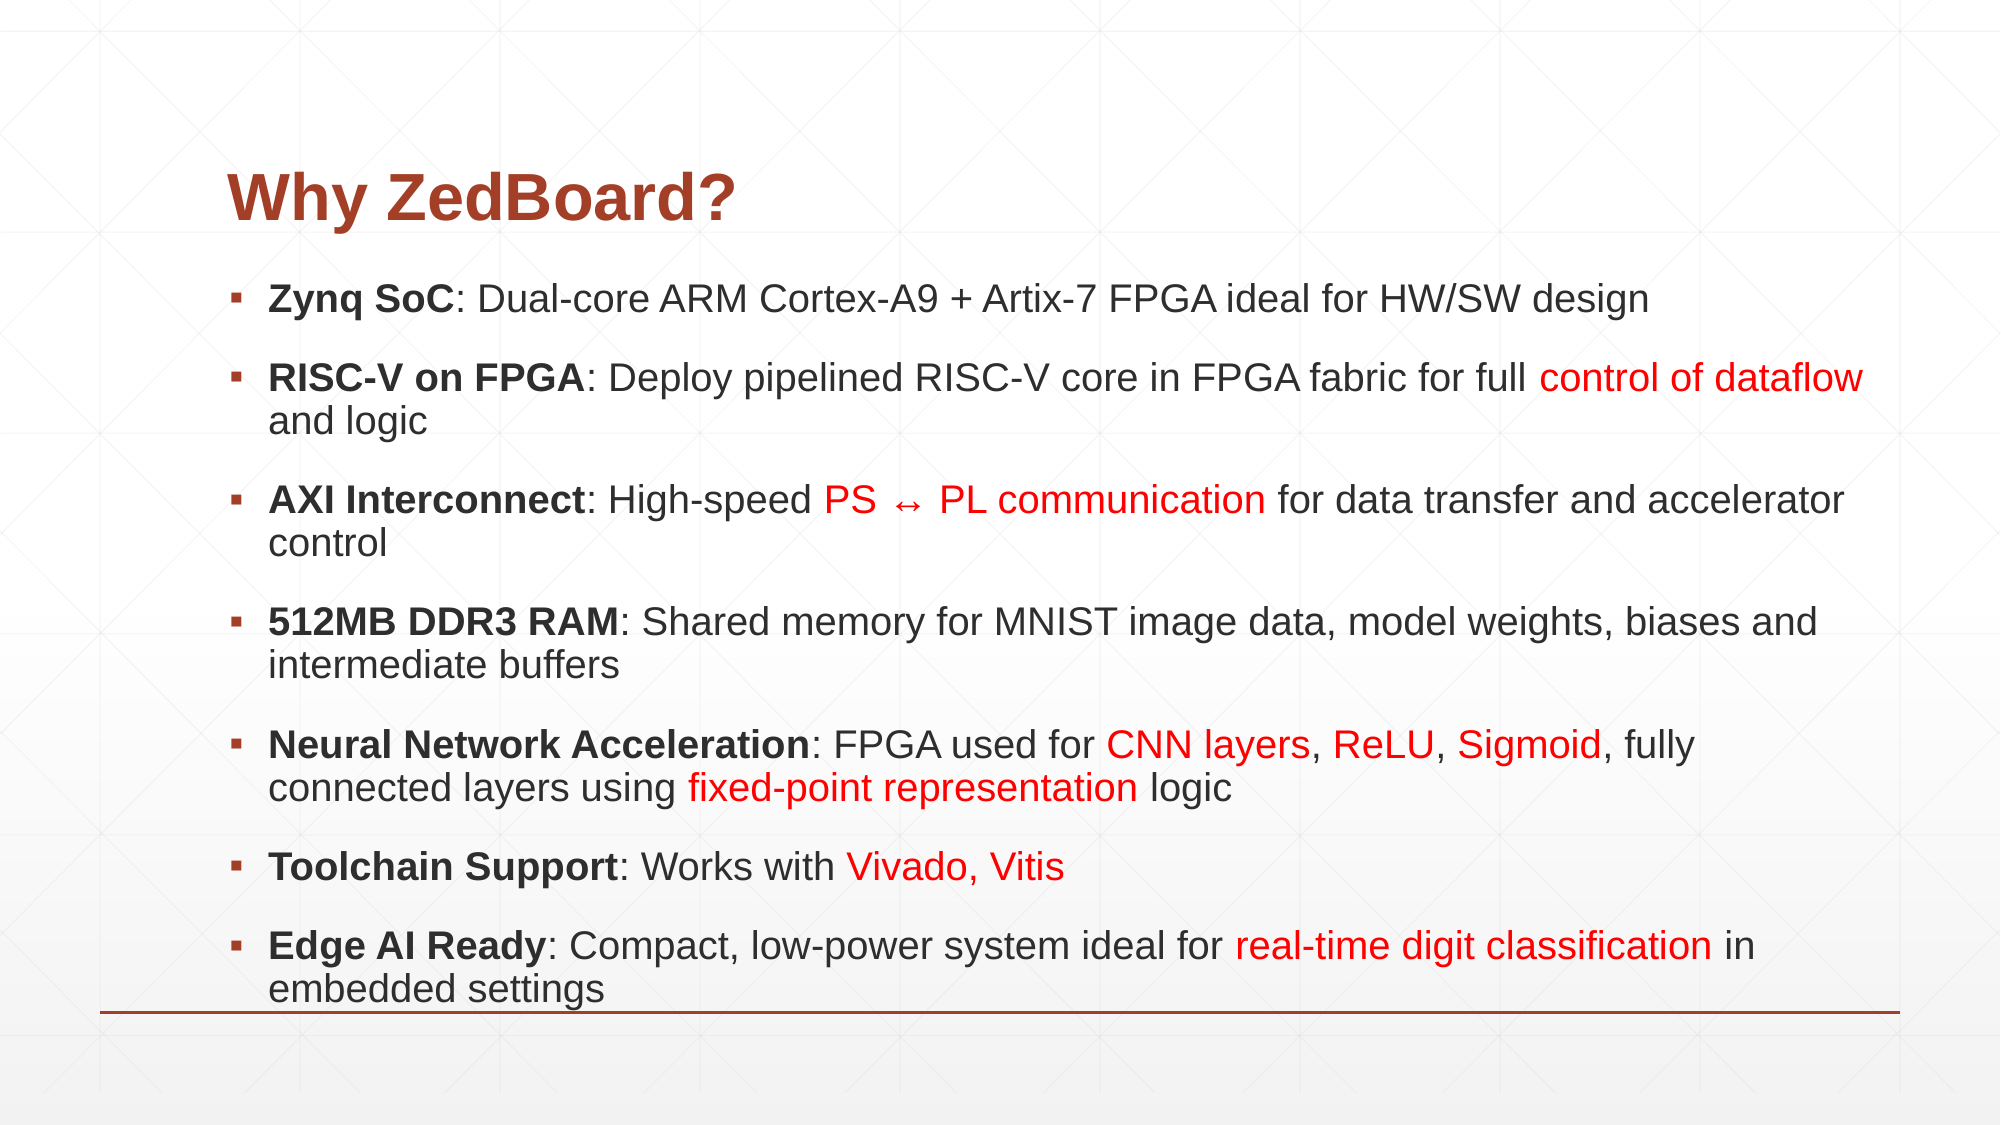

# Why ZedBoard?
Zynq SoC: Dual-core ARM Cortex-A9 + Artix-7 FPGA ideal for HW/SW design
RISC-V on FPGA: Deploy pipelined RISC-V core in FPGA fabric for full control of dataflow and logic
AXI Interconnect: High-speed PS ↔ PL communication for data transfer and accelerator control
512MB DDR3 RAM: Shared memory for MNIST image data, model weights, biases and intermediate buffers
Neural Network Acceleration: FPGA used for CNN layers, ReLU, Sigmoid, fully connected layers using fixed-point representation logic
Toolchain Support: Works with Vivado, Vitis
Edge AI Ready: Compact, low-power system ideal for real-time digit classification in embedded settings